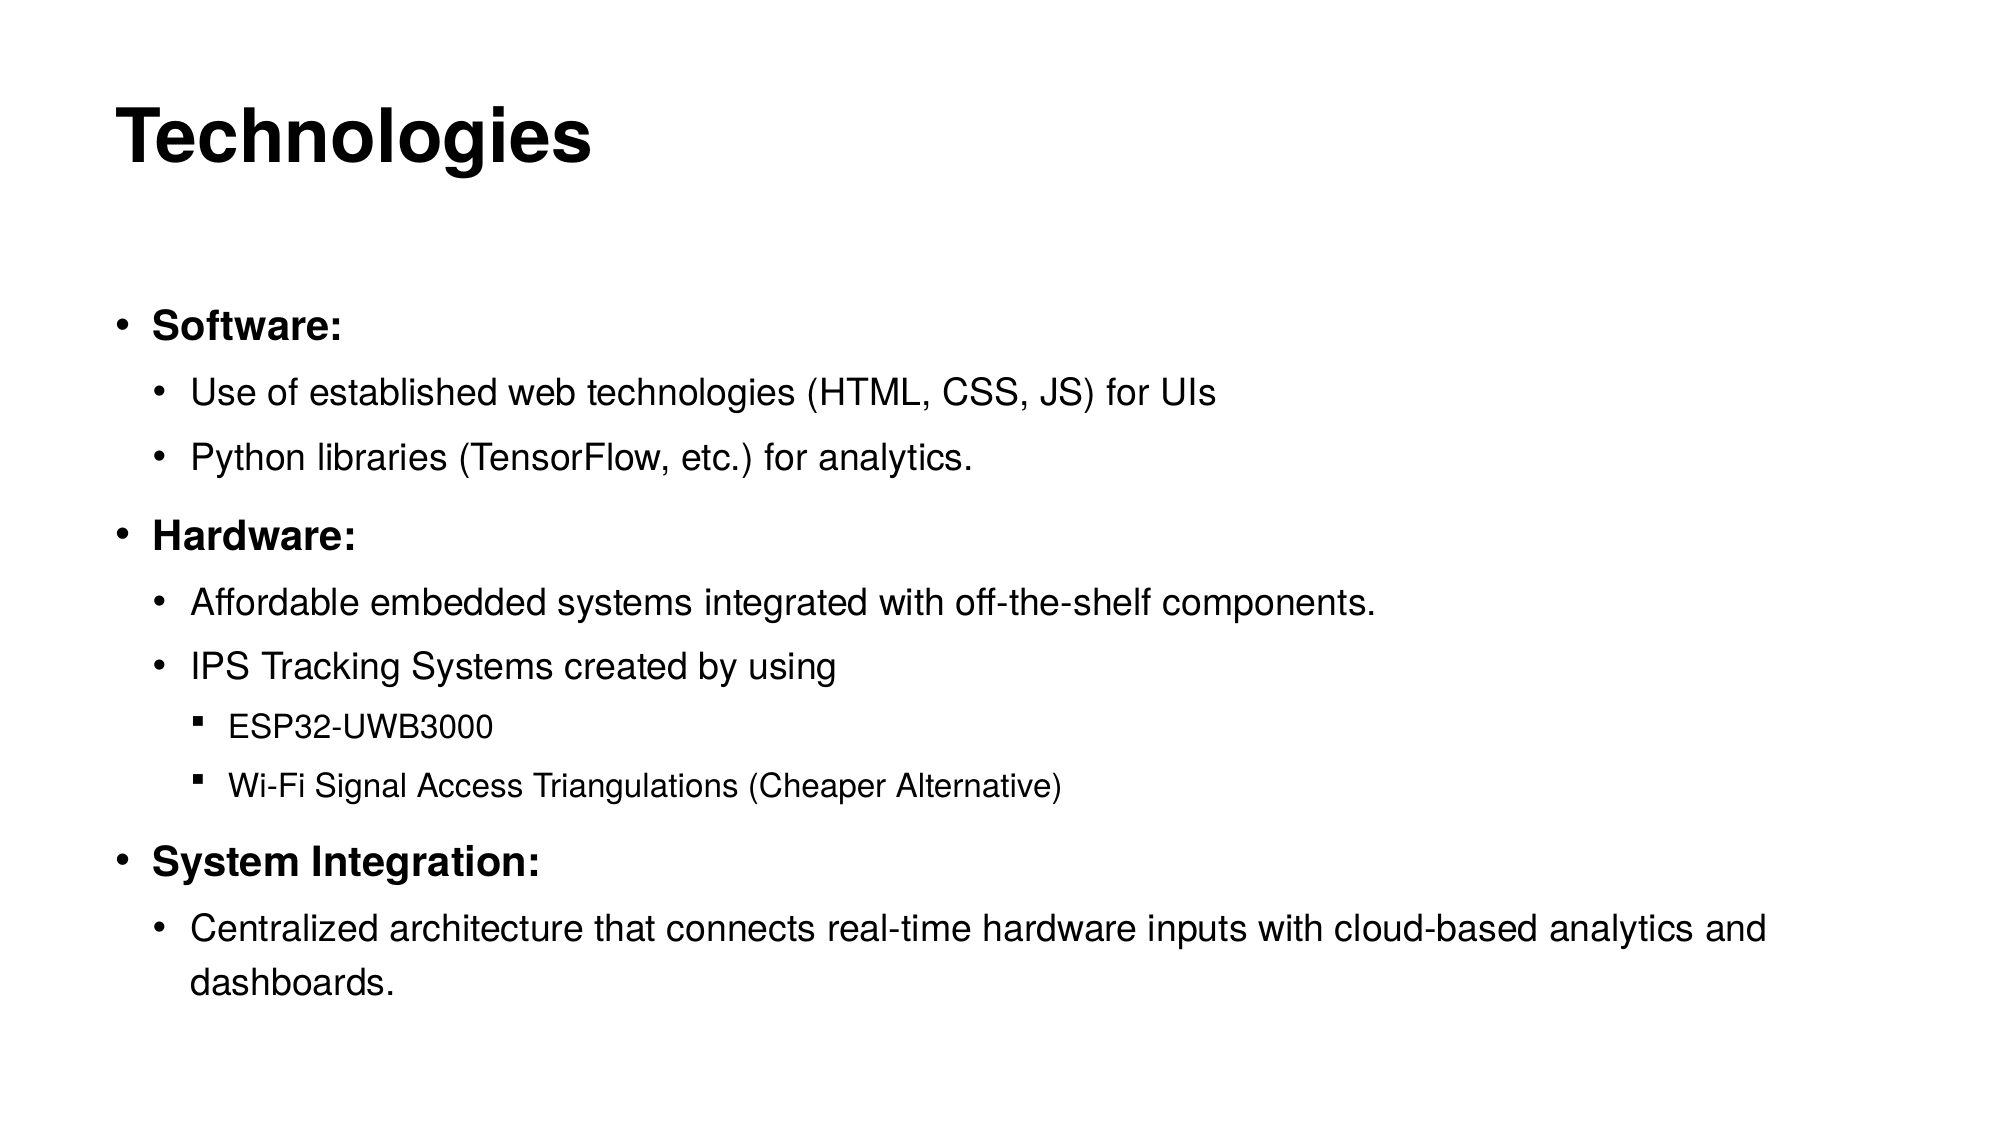

# Technologies
Software:
Use of established web technologies (HTML, CSS, JS) for UIs
Python libraries (TensorFlow, etc.) for analytics.
Hardware:
Affordable embedded systems integrated with off-the-shelf components.
IPS Tracking Systems created by using
ESP32-UWB3000
Wi-Fi Signal Access Triangulations (Cheaper Alternative)
System Integration:
Centralized architecture that connects real-time hardware inputs with cloud-based analytics and dashboards.